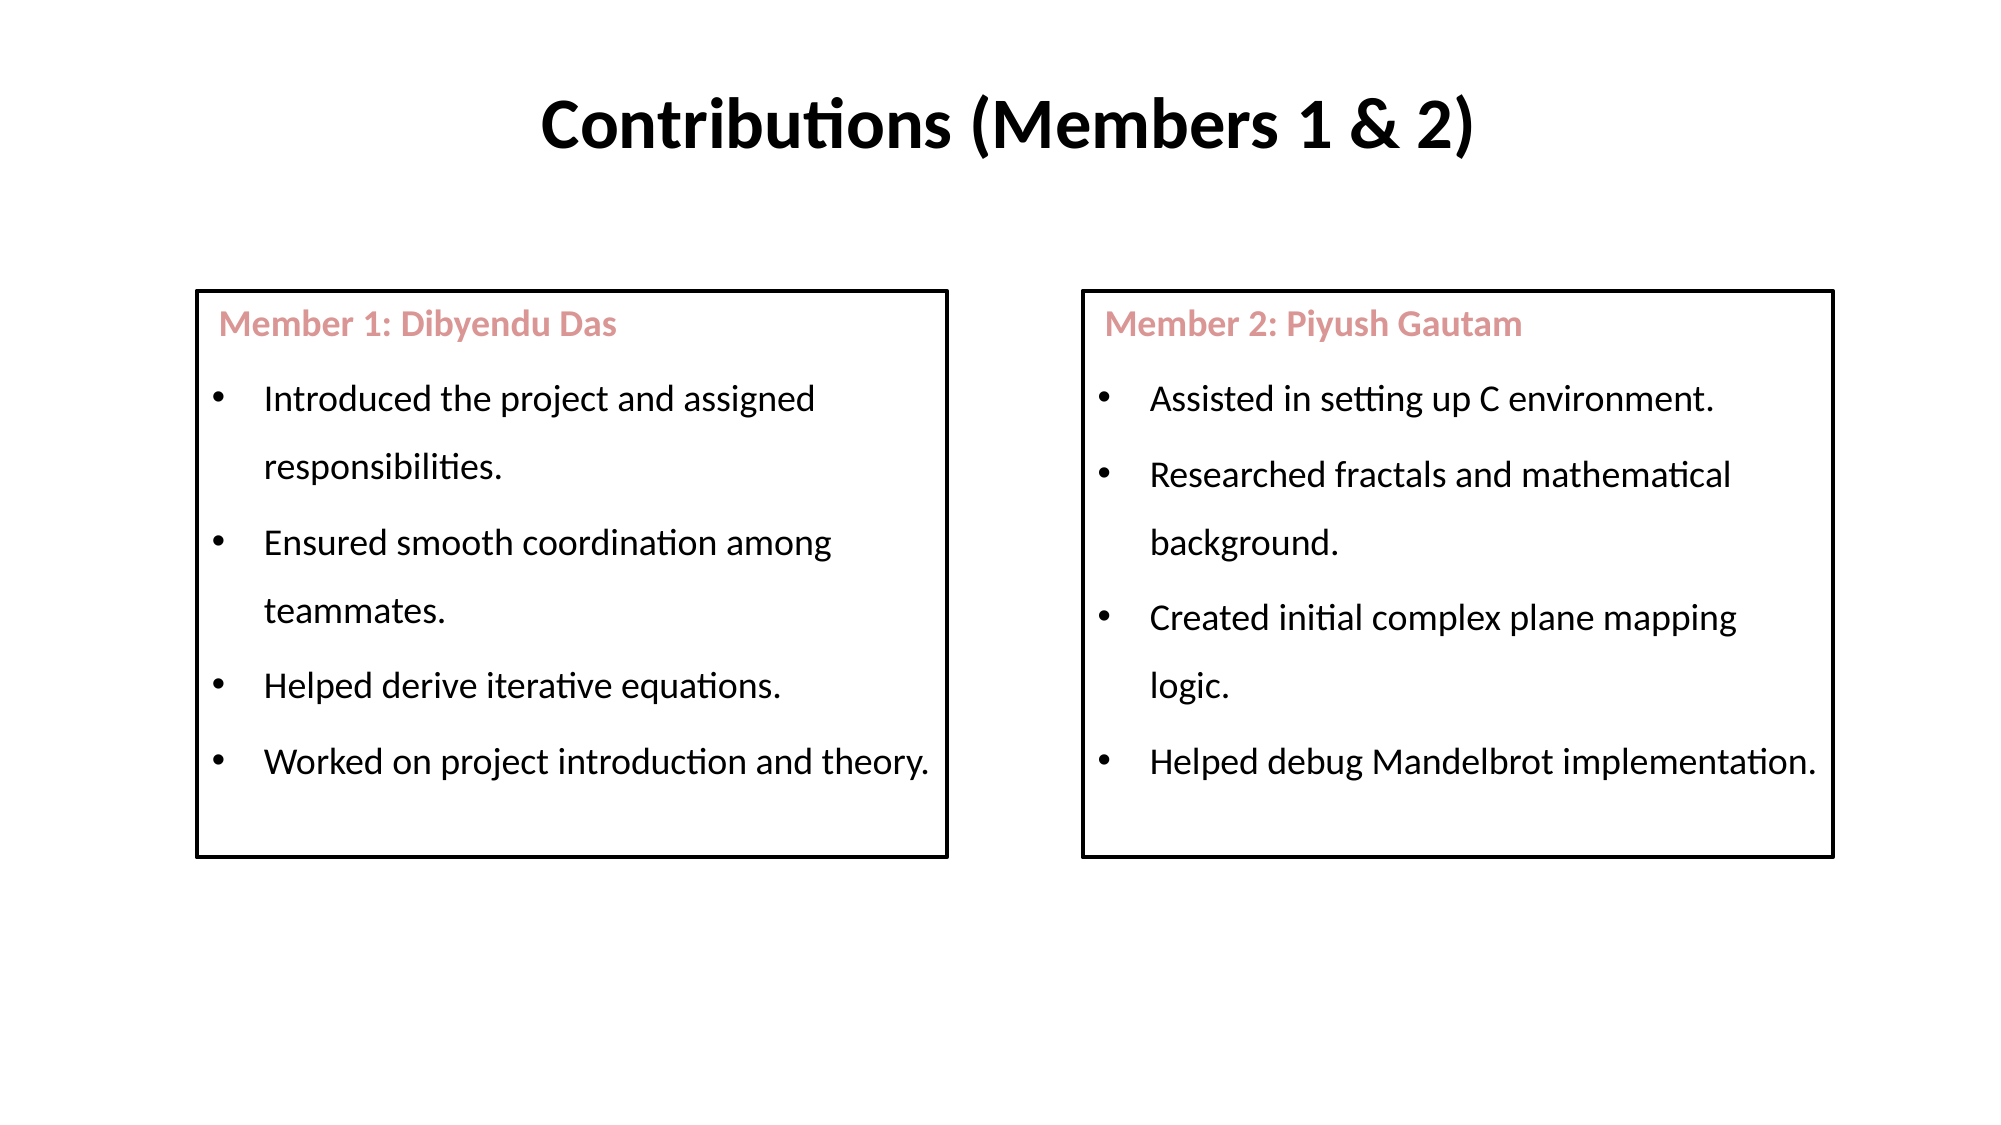

# Contributions (Members 1 & 2)
Member 2: Piyush Gautam
Assisted in setting up C environment.
Researched fractals and mathematical background.
Created initial complex plane mapping logic.
Helped debug Mandelbrot implementation.

Member 1: Dibyendu Das
Introduced the project and assigned responsibilities.
Ensured smooth coordination among teammates.
Helped derive iterative equations.
Worked on project introduction and theory.